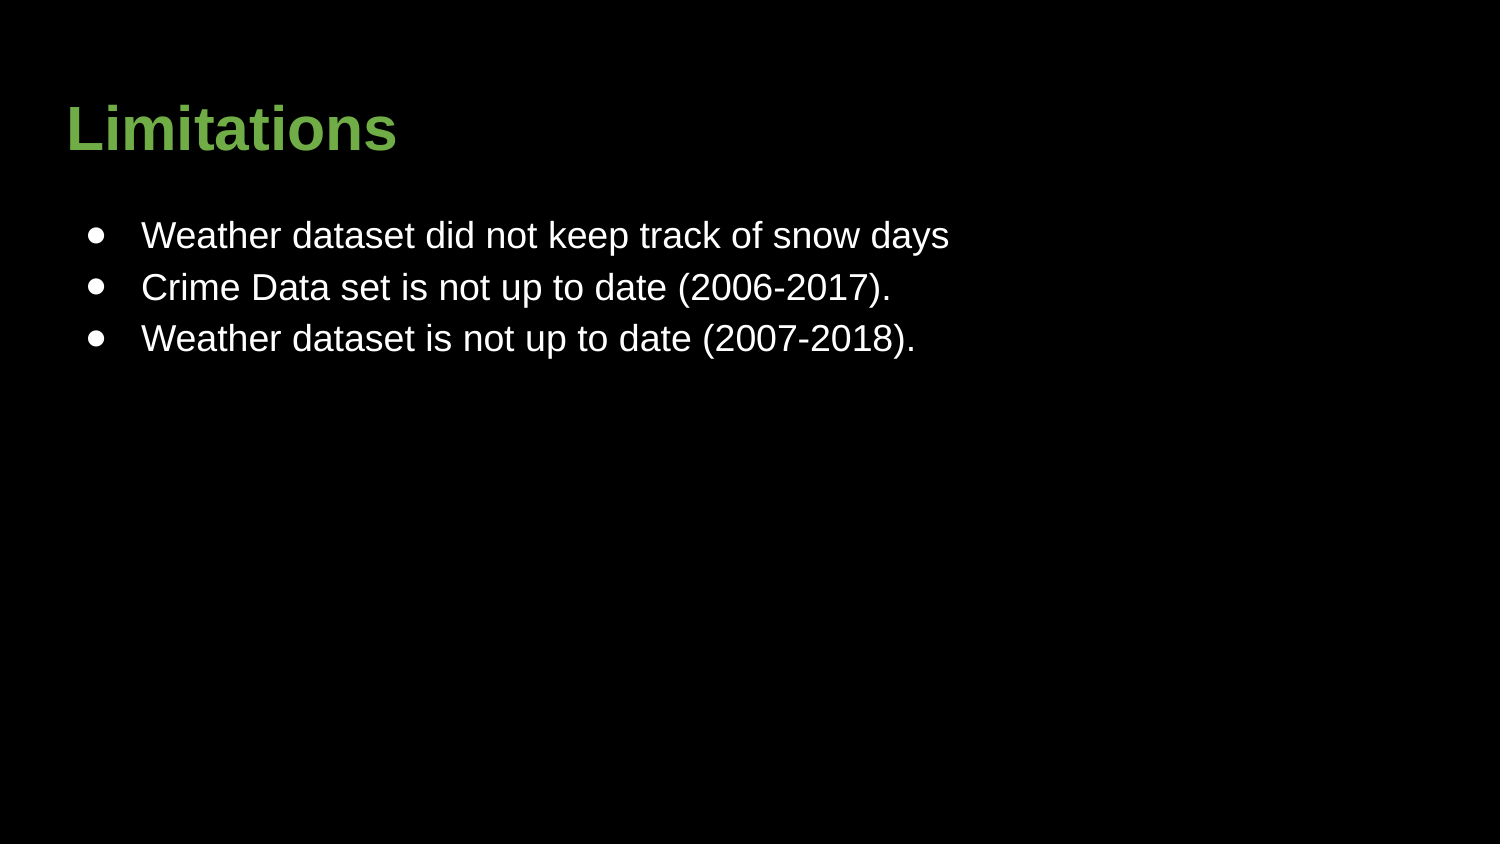

# Limitations
Weather dataset did not keep track of snow days
Crime Data set is not up to date (2006-2017).
Weather dataset is not up to date (2007-2018).